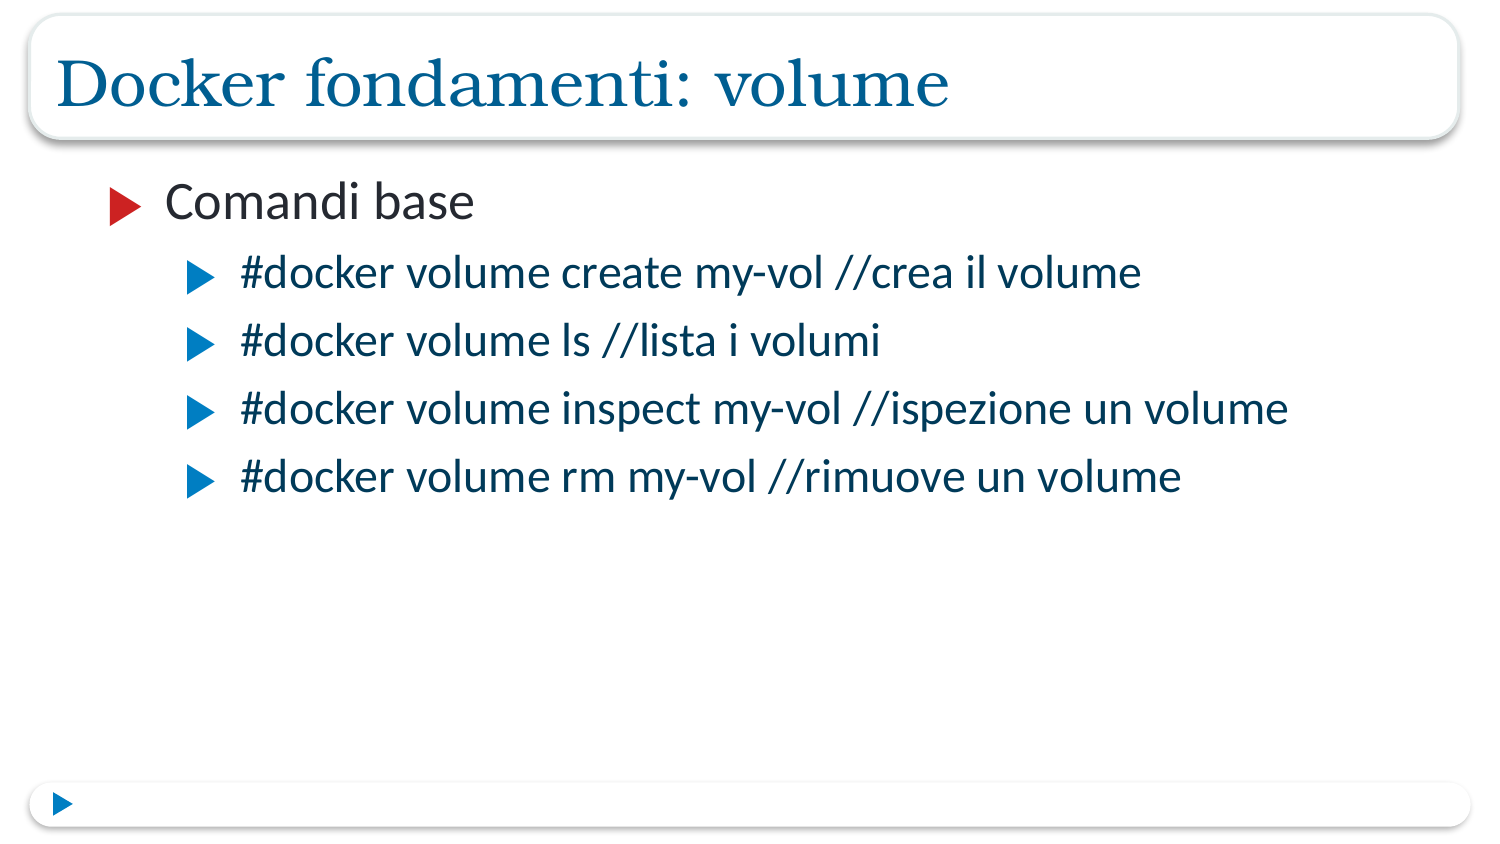

# Docker fondamenti: volume
Comandi base
#docker volume create my-vol //crea il volume
#docker volume ls //lista i volumi
#docker volume inspect my-vol //ispezione un volume
#docker volume rm my-vol //rimuove un volume